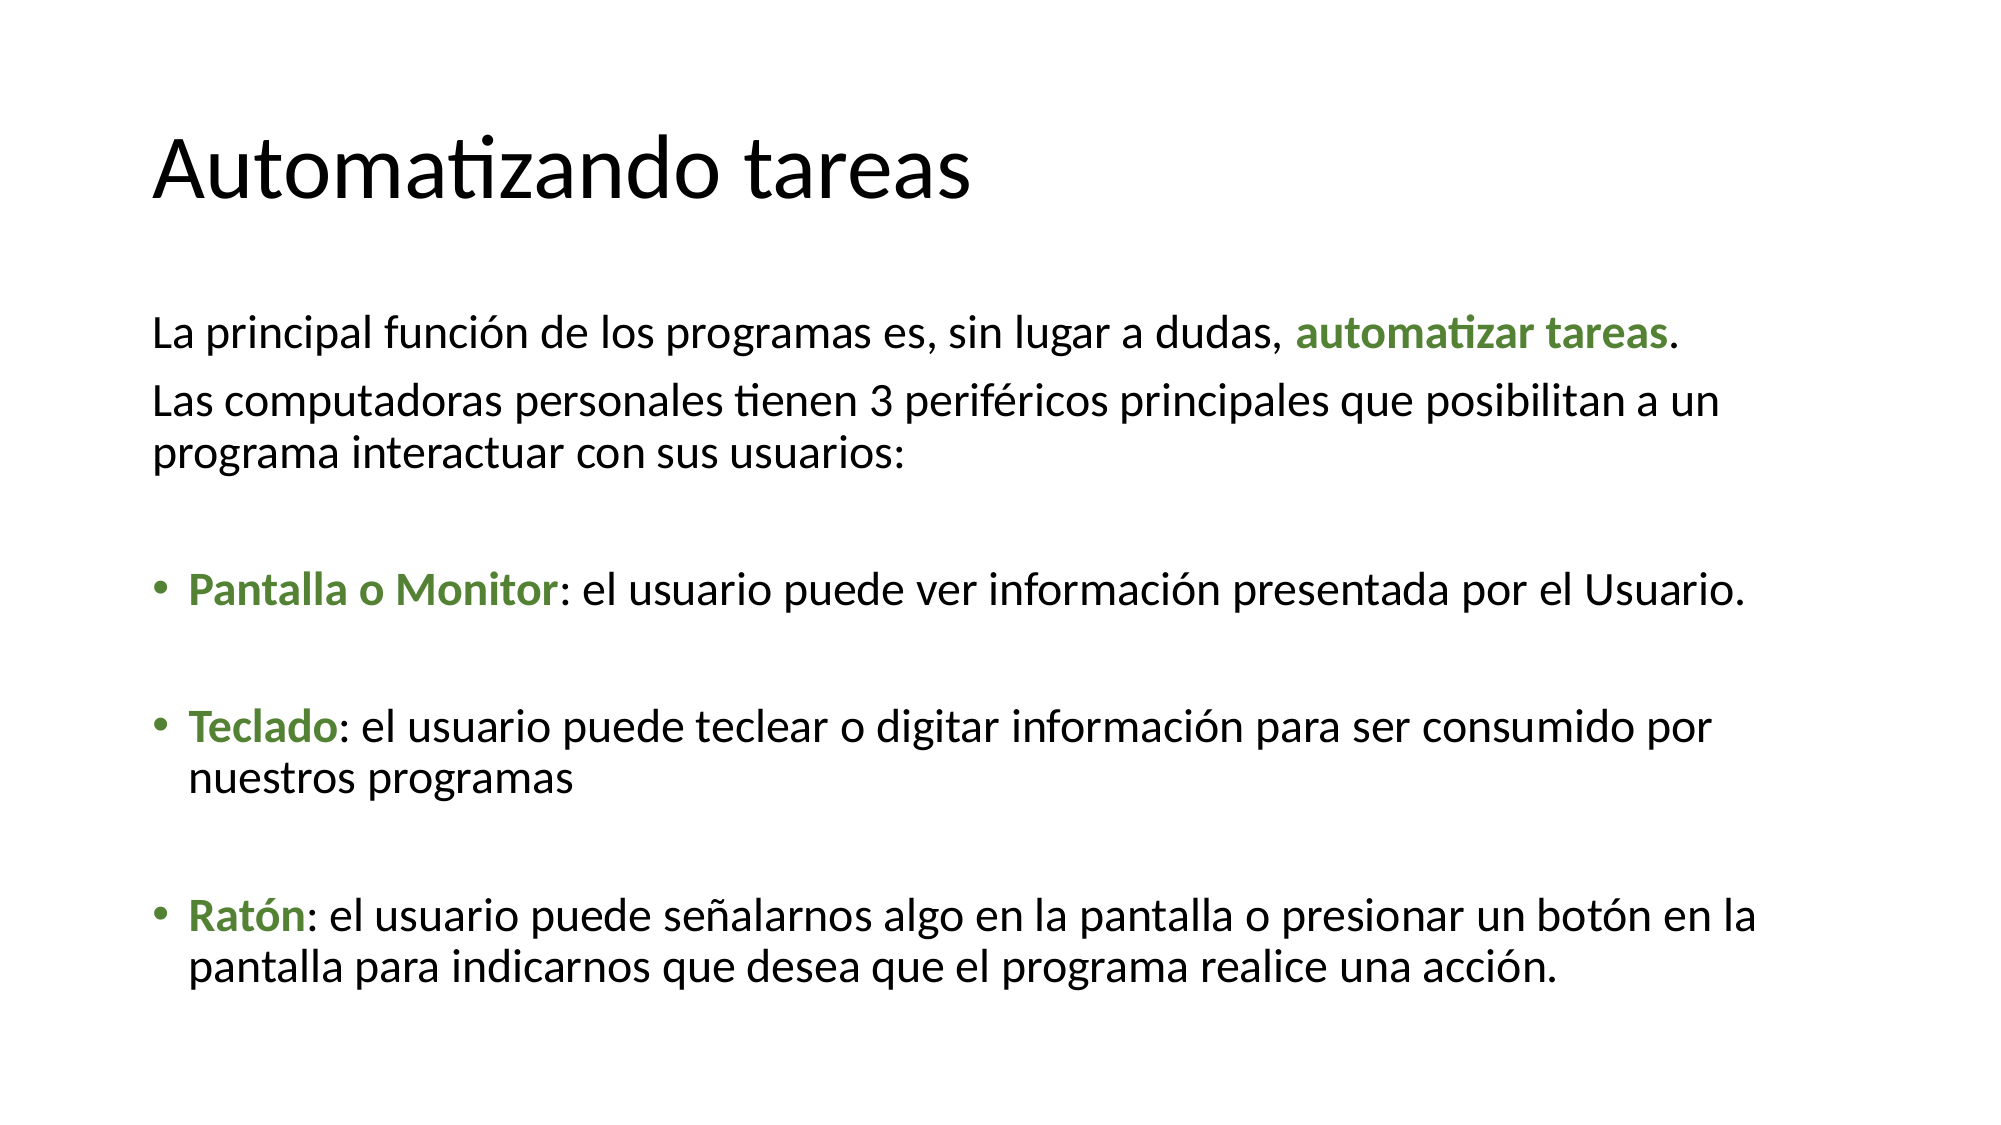

# Automatizando tareas
La principal función de los programas es, sin lugar a dudas, automatizar tareas.
Las computadoras personales tienen 3 periféricos principales que posibilitan a un programa interactuar con sus usuarios:

Pantalla o Monitor: el usuario puede ver información presentada por el Usuario.

Teclado: el usuario puede teclear o digitar información para ser consumido por nuestros programas

Ratón: el usuario puede señalarnos algo en la pantalla o presionar un botón en la pantalla para indicarnos que desea que el programa realice una acción.